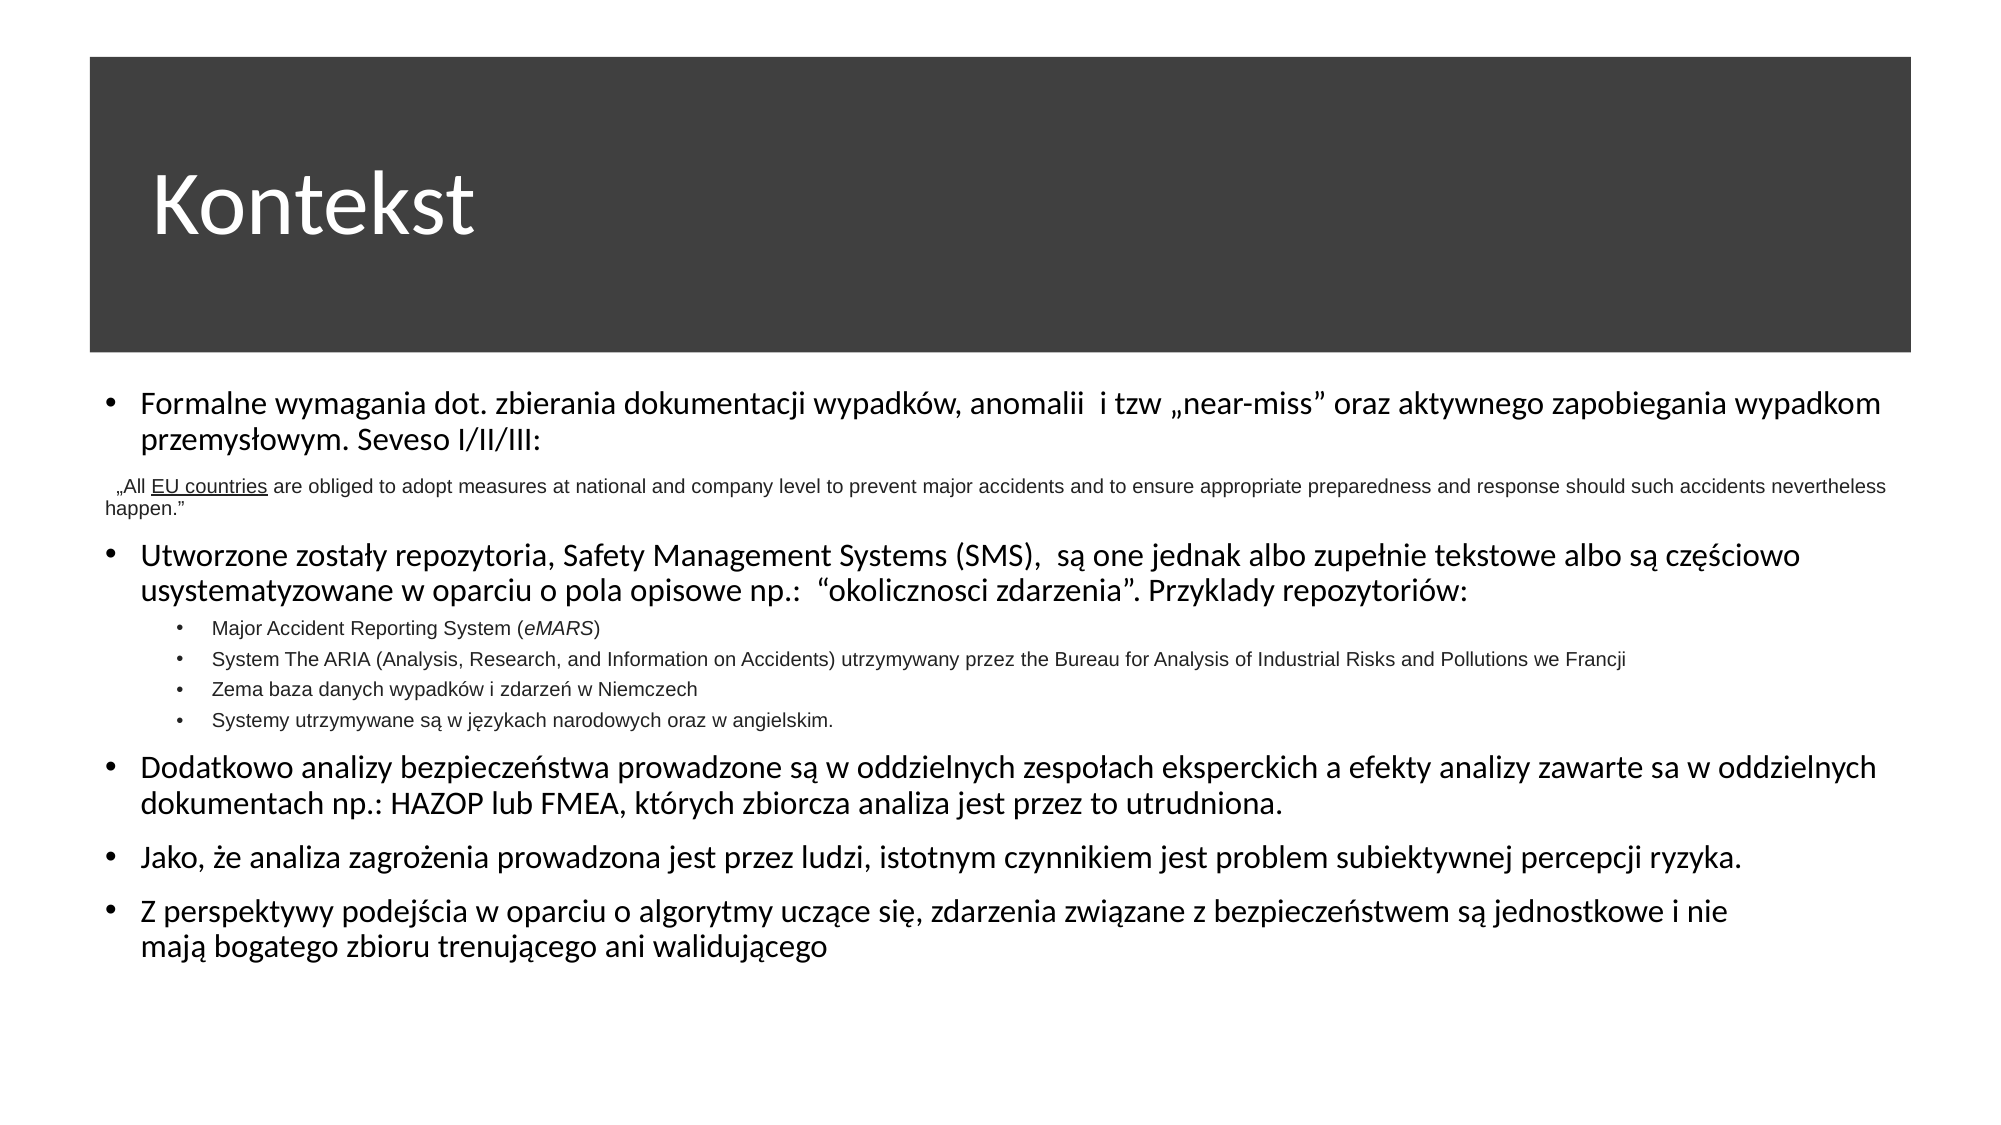

# Kontekst
Formalne wymagania dot. zbierania dokumentacji wypadków, anomalii  i tzw „near-miss” oraz aktywnego zapobiegania wypadkom przemysłowym. Seveso I/II/III:
  „All EU countries are obliged to adopt measures at national and company level to prevent major accidents and to ensure appropriate preparedness and response should such accidents nevertheless happen.”
Utworzone zostały repozytoria, Safety Management Systems (SMS),  są one jednak albo zupełnie tekstowe albo są częściowo usystematyzowane w oparciu o pola opisowe np.:  “okolicznosci zdarzenia”. Przyklady repozytoriów:
Major Accident Reporting System (eMARS)
System The ARIA (Analysis, Research, and Information on Accidents) utrzymywany przez the Bureau for Analysis of Industrial Risks and Pollutions we Francji
Zema baza danych wypadków i zdarzeń w Niemczech
Systemy utrzymywane są w językach narodowych oraz w angielskim.
Dodatkowo analizy bezpieczeństwa prowadzone są w oddzielnych zespołach eksperckich a efekty analizy zawarte sa w oddzielnych dokumentach np.: HAZOP lub FMEA, których zbiorcza analiza jest przez to utrudniona.
Jako, że analiza zagrożenia prowadzona jest przez ludzi, istotnym czynnikiem jest problem subiektywnej percepcji ryzyka.
Z perspektywy podejścia w oparciu o algorytmy uczące się, zdarzenia związane z bezpieczeństwem są jednostkowe i nie mają bogatego zbioru trenującego ani walidującego
2